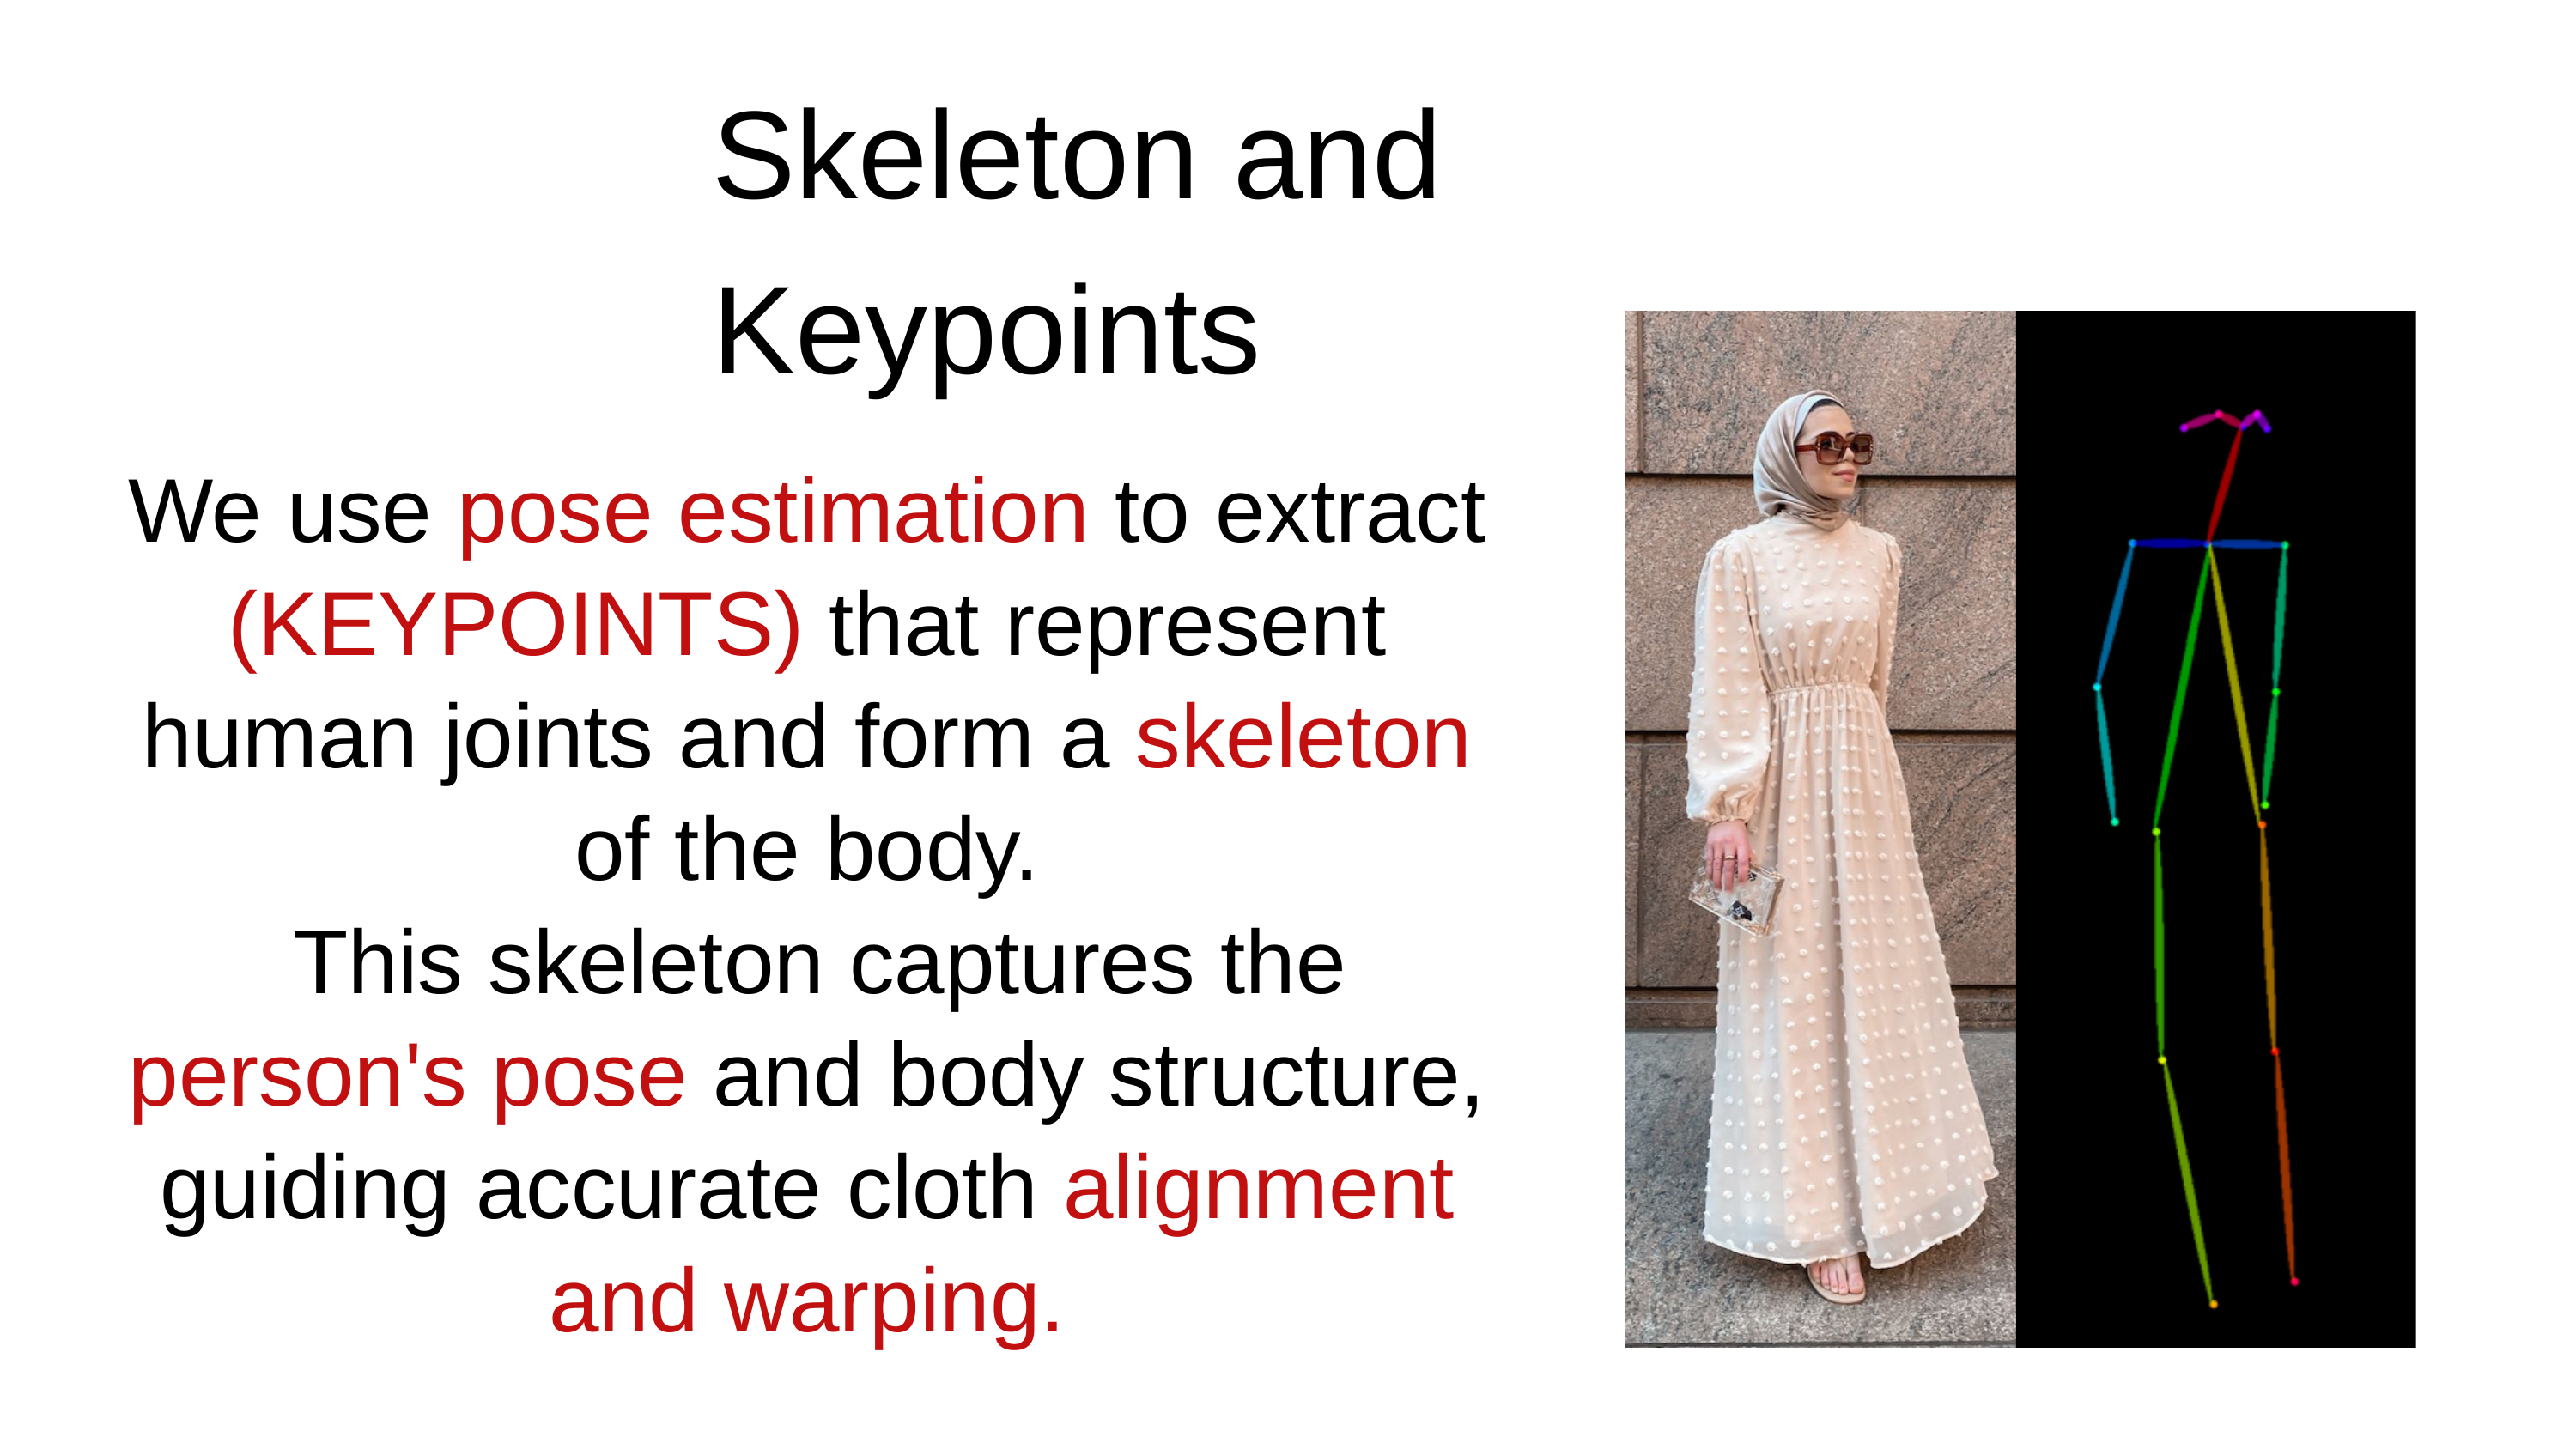

Skeleton and Keypoints

We use pose estimation to extract (KEYPOINTS) that represent human joints and form a skeleton of the body.
 This skeleton captures the person's pose and body structure, guiding accurate cloth alignment and warping.